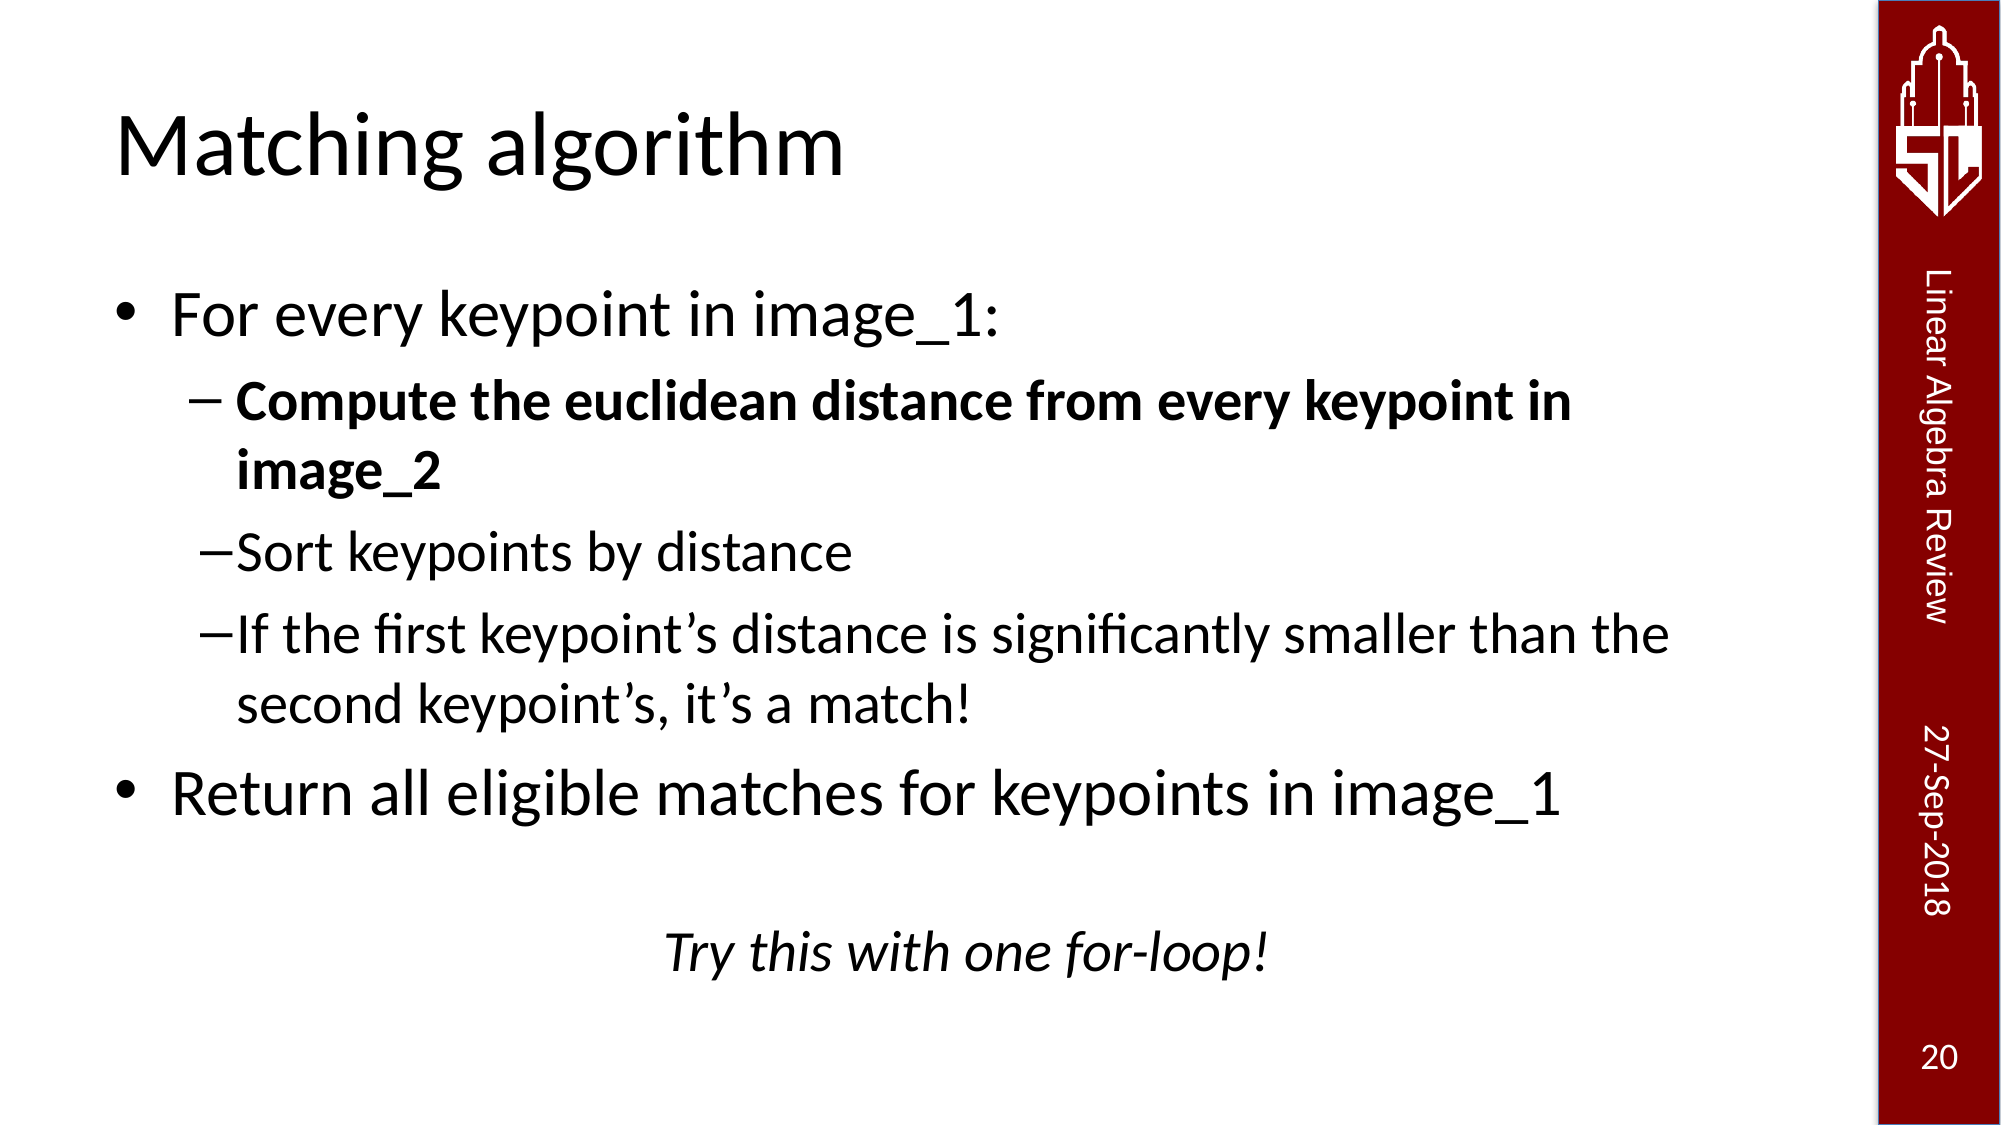

# Matching algorithm
For every keypoint in image_1:
Compute the euclidean distance from every keypoint in image_2
Sort keypoints by distance
If the first keypoint’s distance is significantly smaller than the second keypoint’s, it’s a match!
Return all eligible matches for keypoints in image_1
Try this with one for-loop!